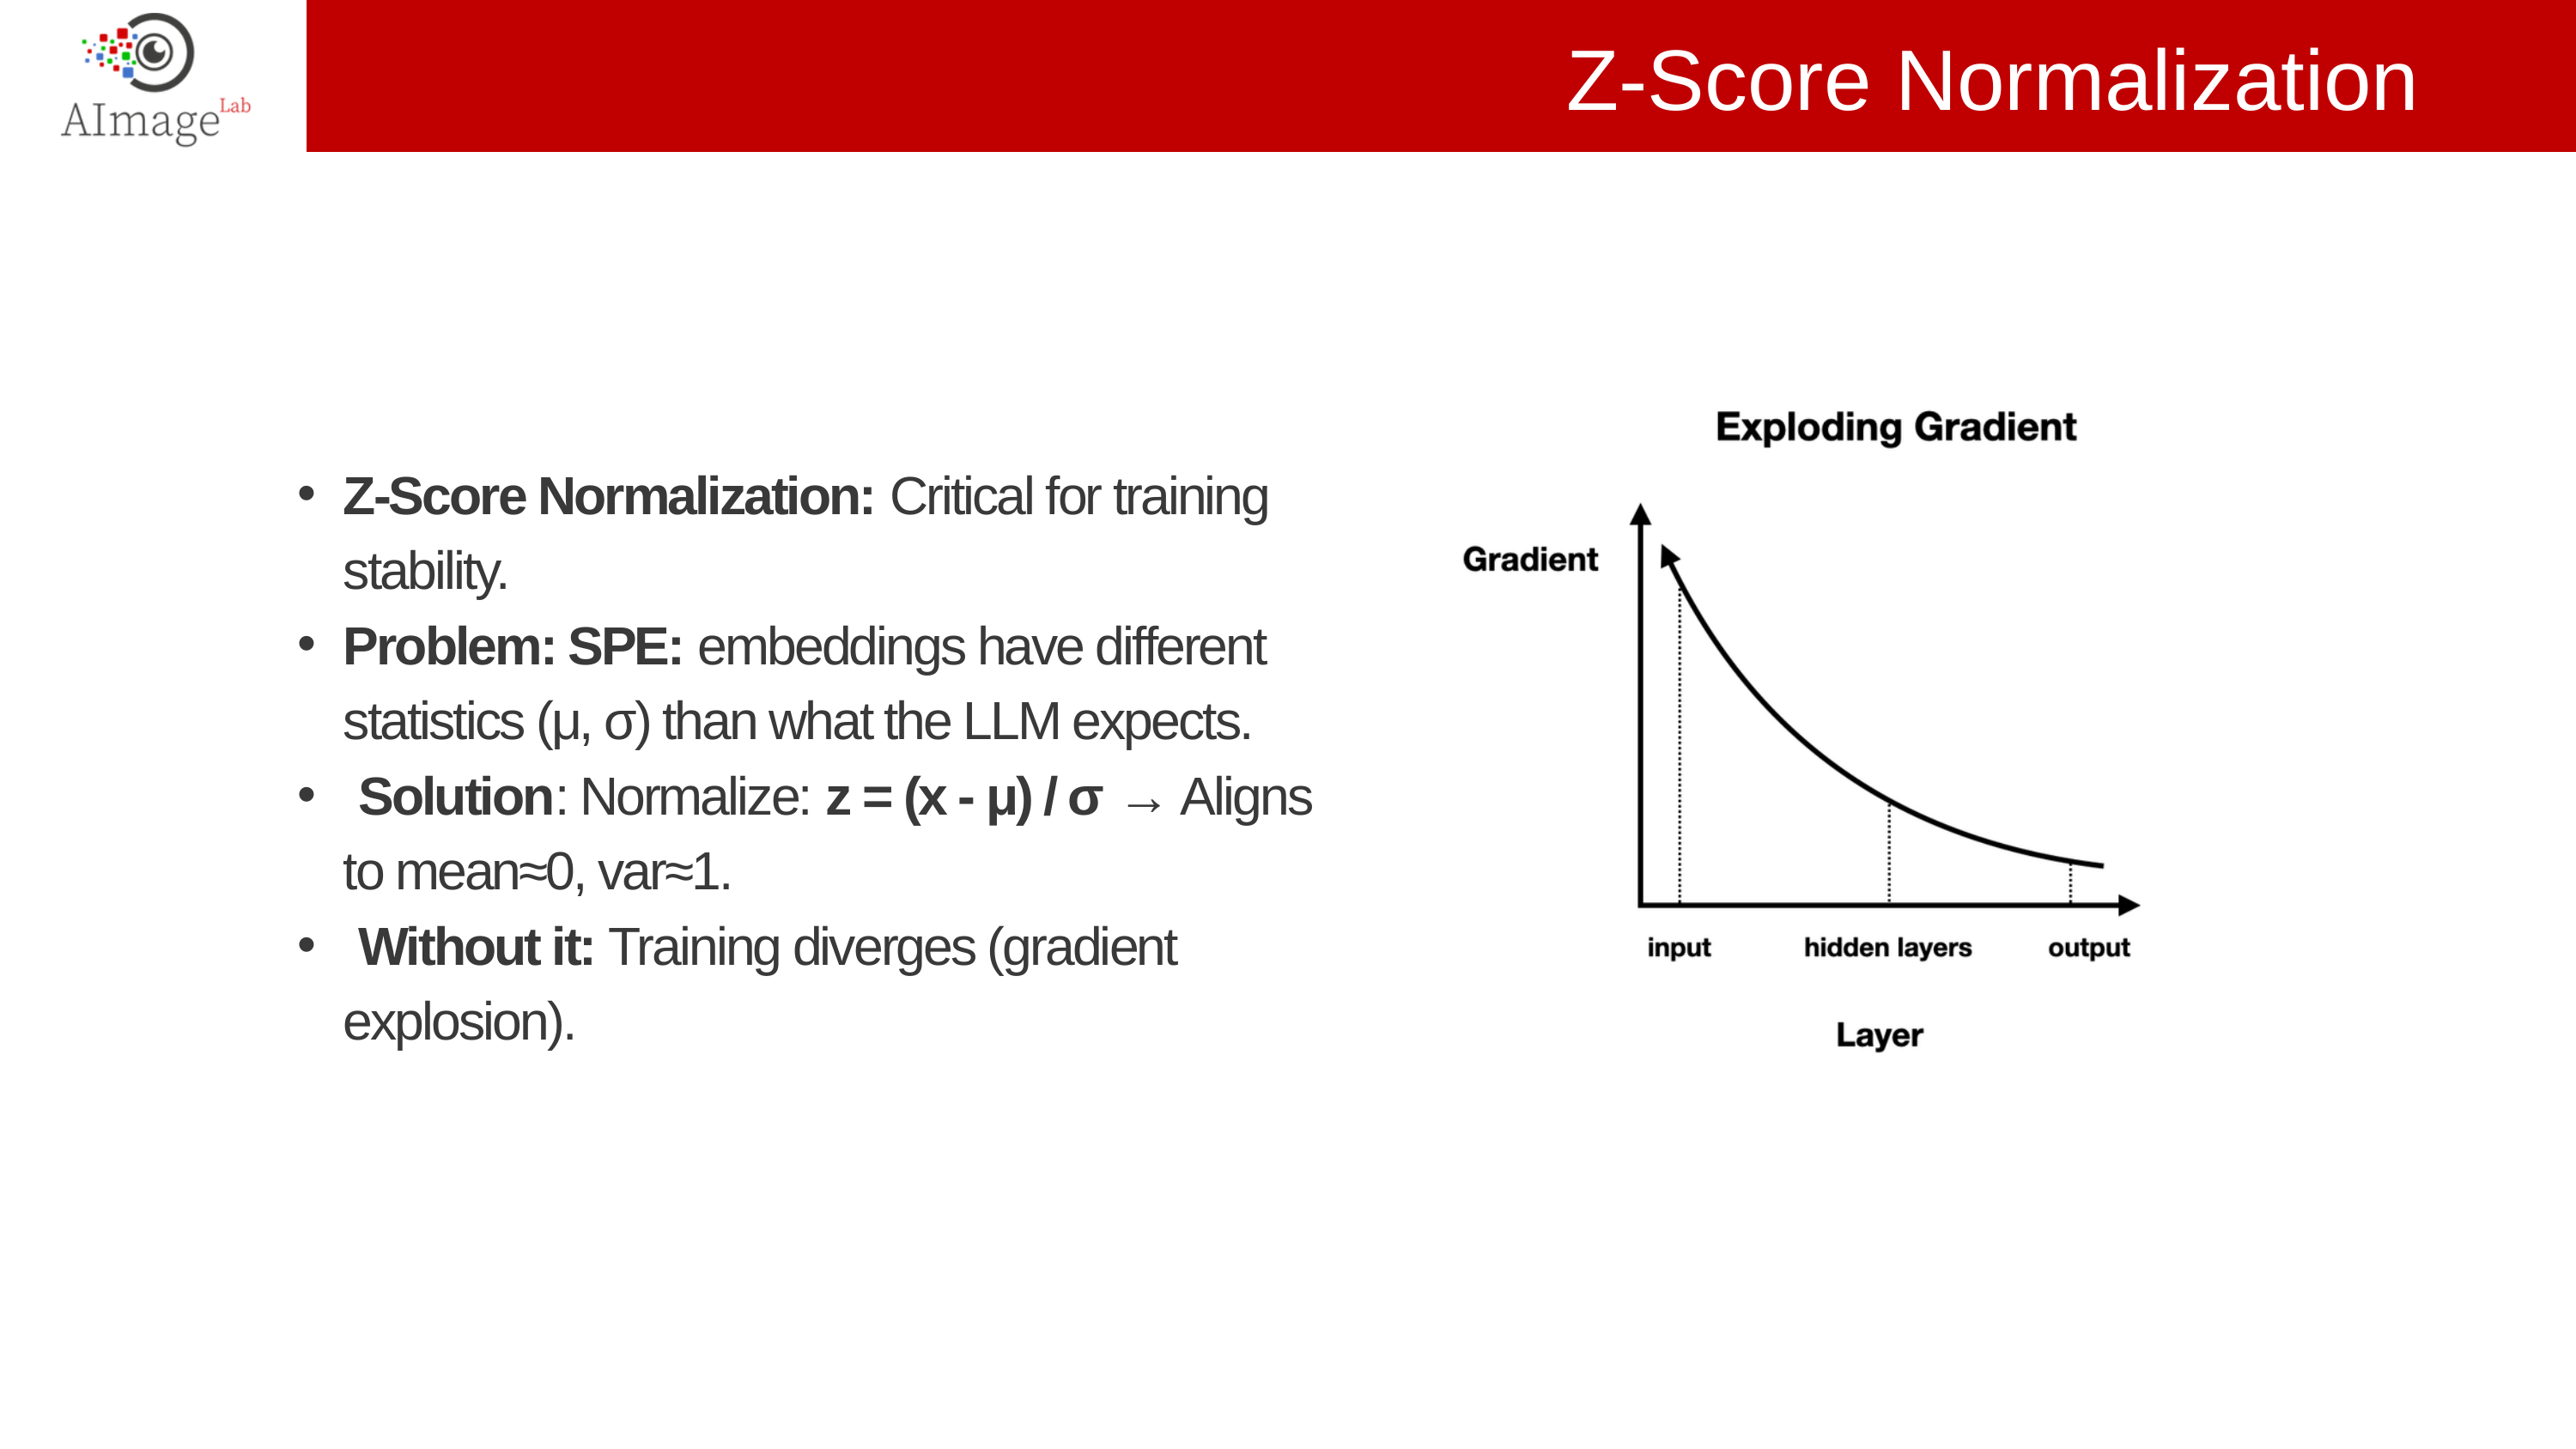

Z-Score Normalization

Z-Score Normalization: Critical for training stability.
Problem: SPE: embeddings have different statistics (μ, σ) than what the LLM expects.
 Solution: Normalize: z = (x - μ) / σ → Aligns to mean≈0, var≈1.
 Without it: Training diverges (gradient explosion).